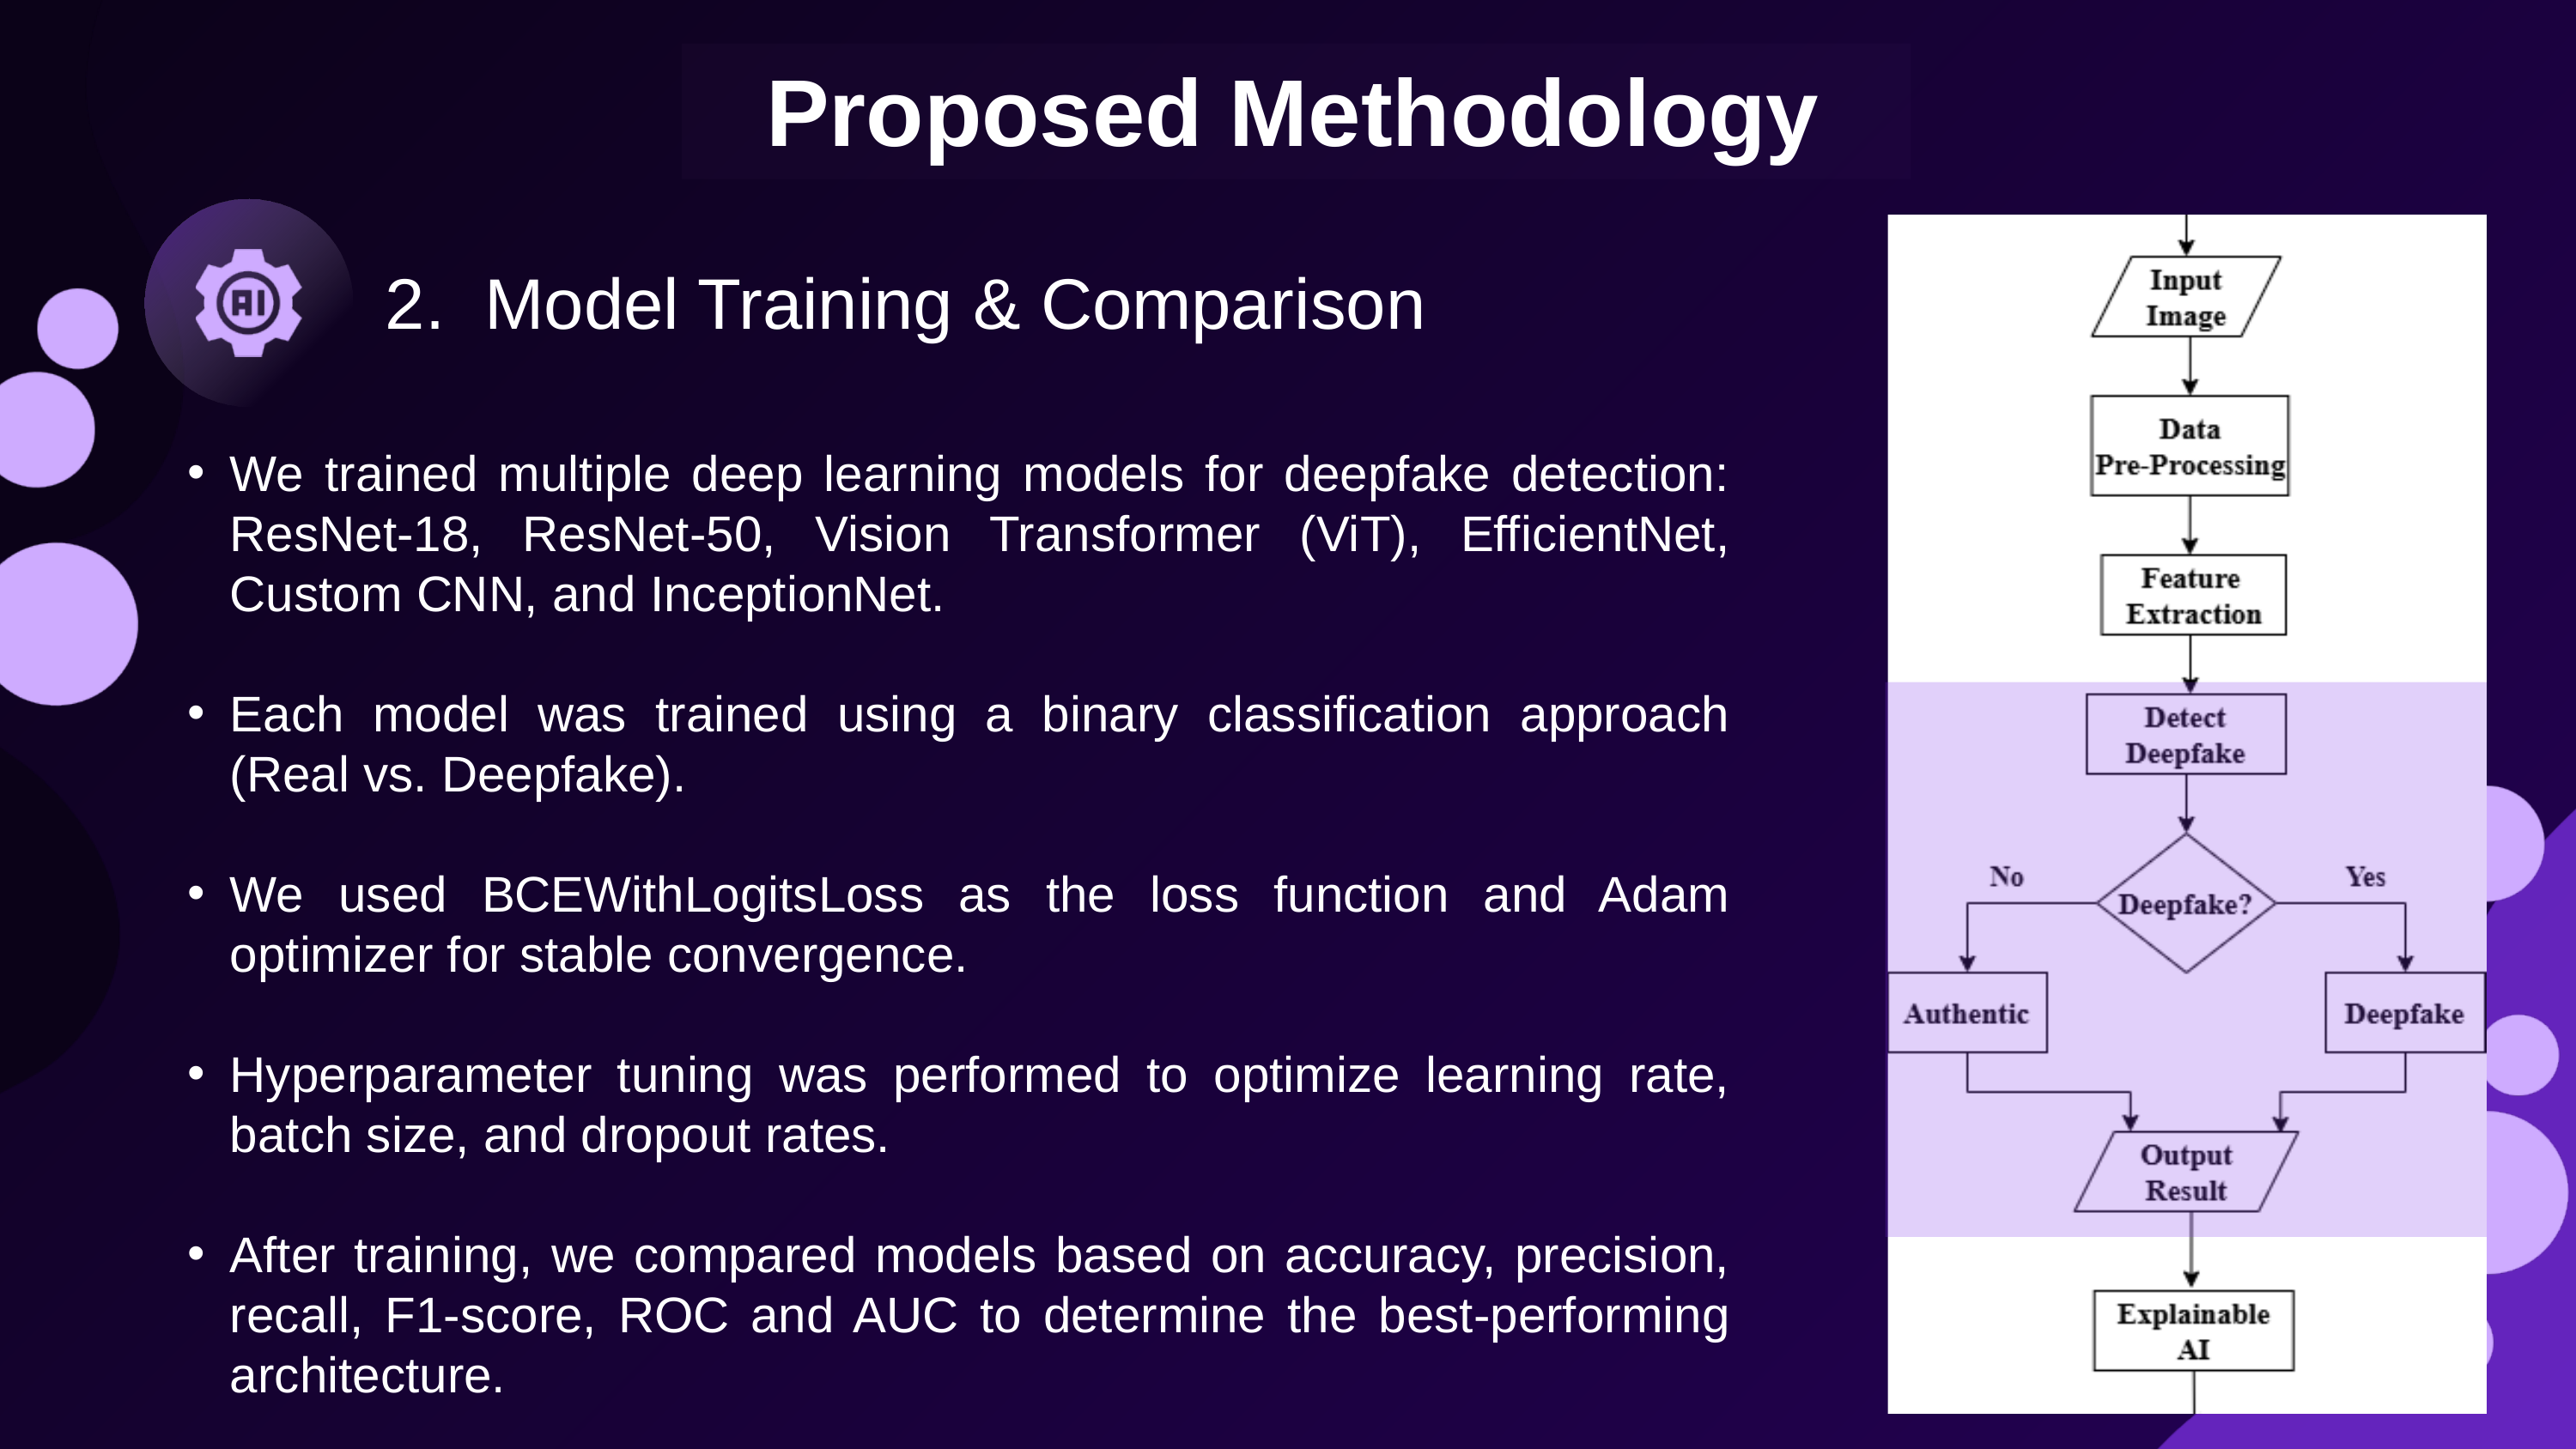

Proposed Methodology

2.  Model Training & Comparison

We trained multiple deep learning models for deepfake detection: ResNet-18, ResNet-50, Vision Transformer (ViT), EfficientNet, Custom CNN, and InceptionNet.

Each model was trained using a binary classification approach (Real vs. Deepfake).

We used BCEWithLogitsLoss as the loss function and Adam optimizer for stable convergence.

Hyperparameter tuning was performed to optimize learning rate, batch size, and dropout rates.

After training, we compared models based on accuracy, precision, recall, F1-score, ROC and AUC to determine the best-performing architecture.